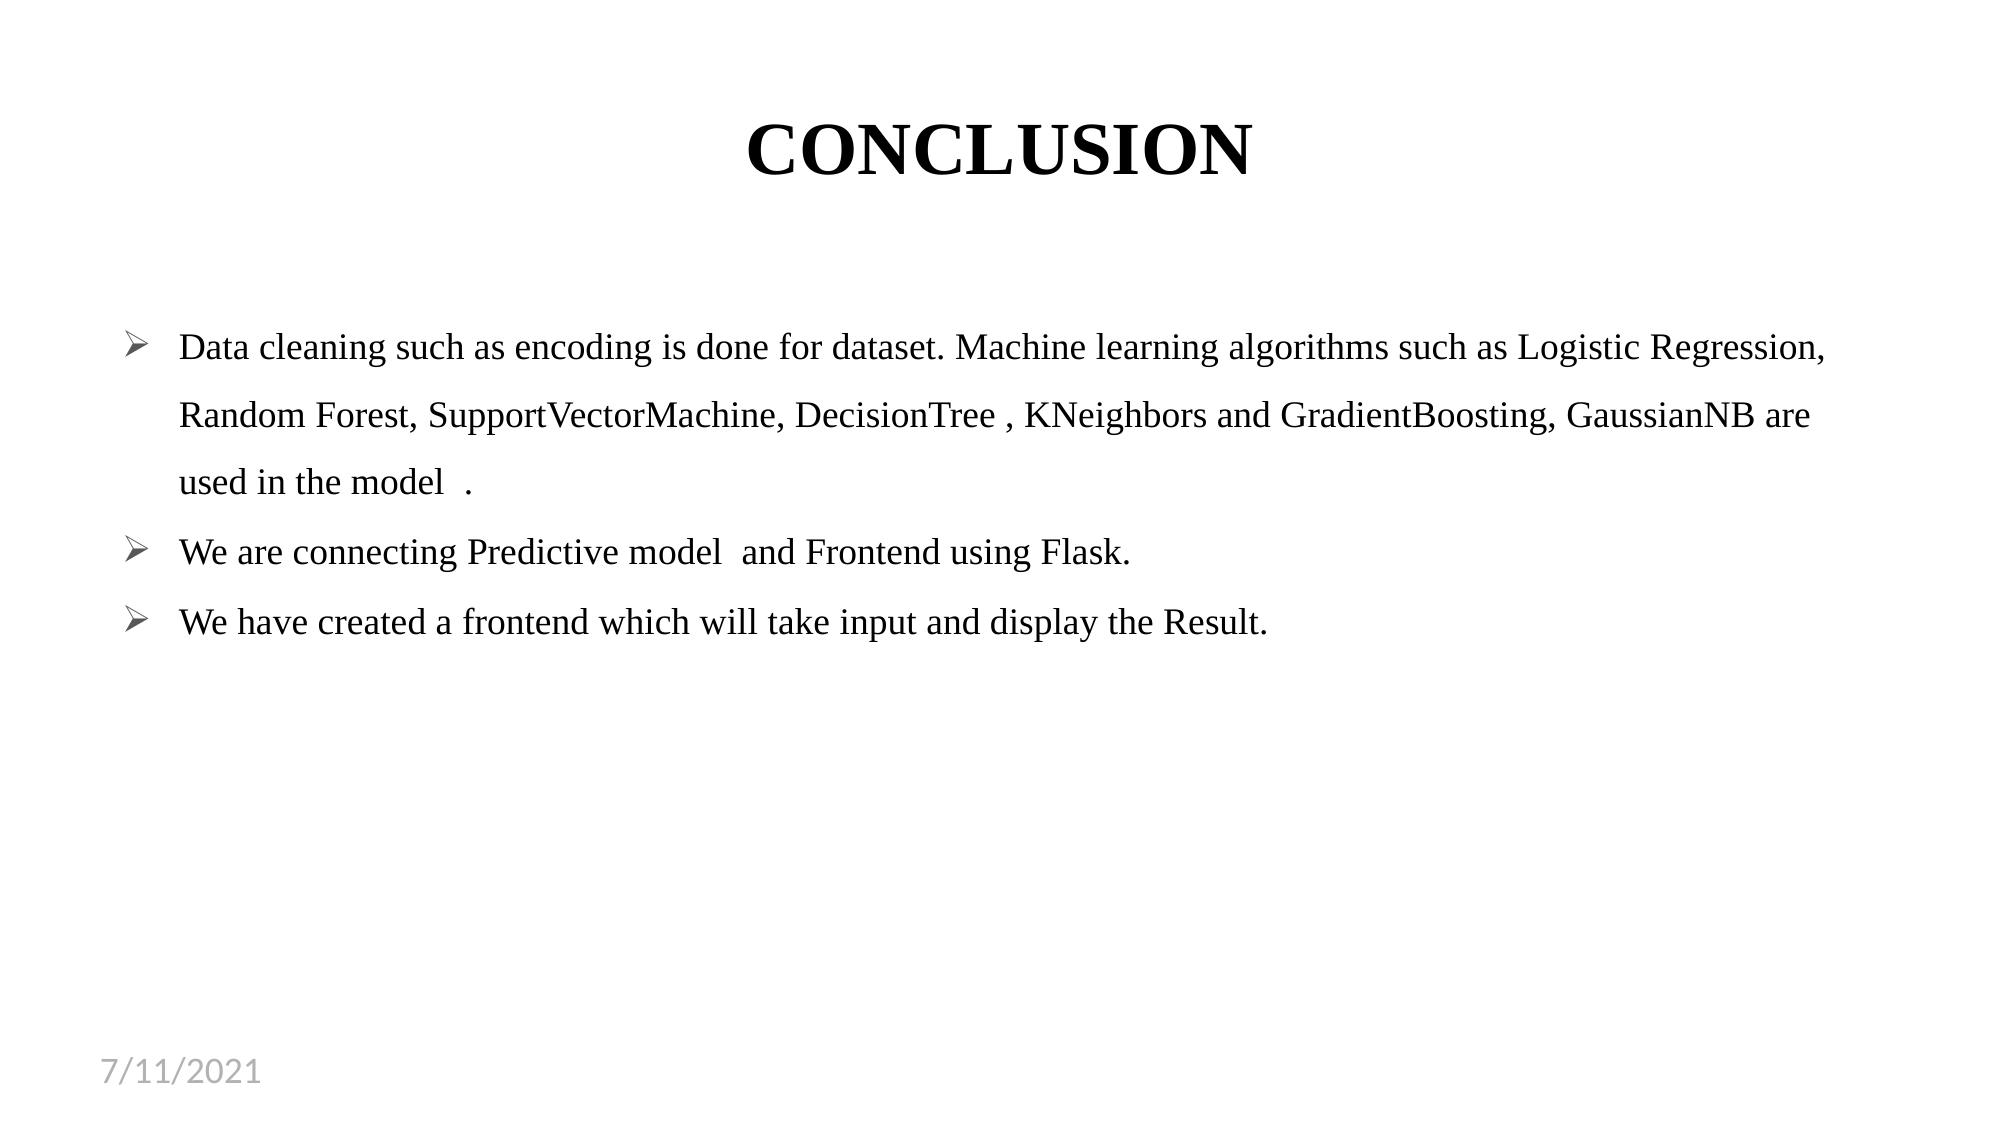

# CONCLUSION
Data cleaning such as encoding is done for dataset. Machine learning algorithms such as Logistic Regression, Random Forest, SupportVectorMachine, DecisionTree , KNeighbors and GradientBoosting, GaussianNB are used in the model  .
We are connecting Predictive model  and Frontend using Flask.
We have created a frontend which will take input and display the Result.

7/11/2021
22